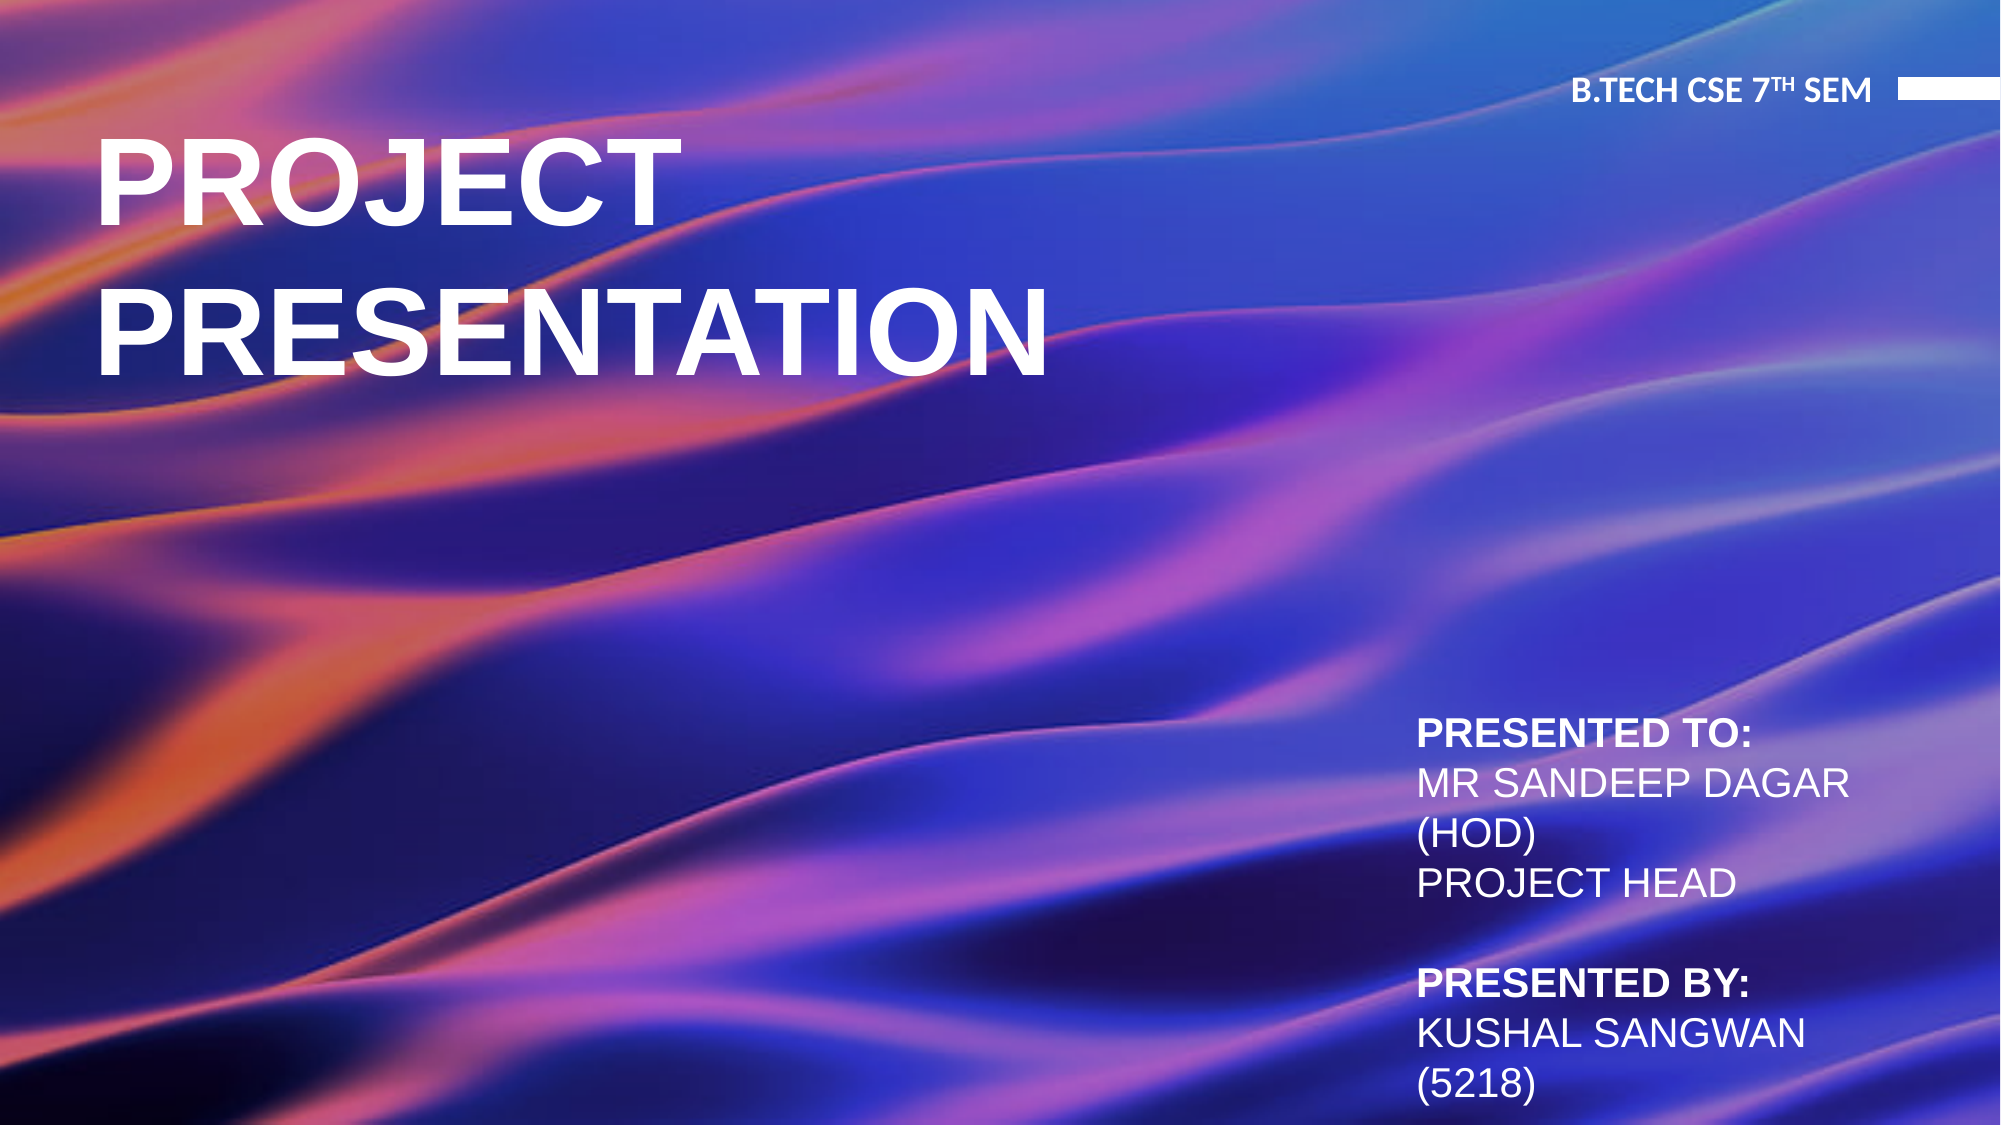

B.TECH CSE 7TH SEM
PROJECT
PRESENTATION
PRESENTED TO:
MR SANDEEP DAGAR (HOD)
PROJECT HEAD

PRESENTED BY:
KUSHAL SANGWAN (5218)